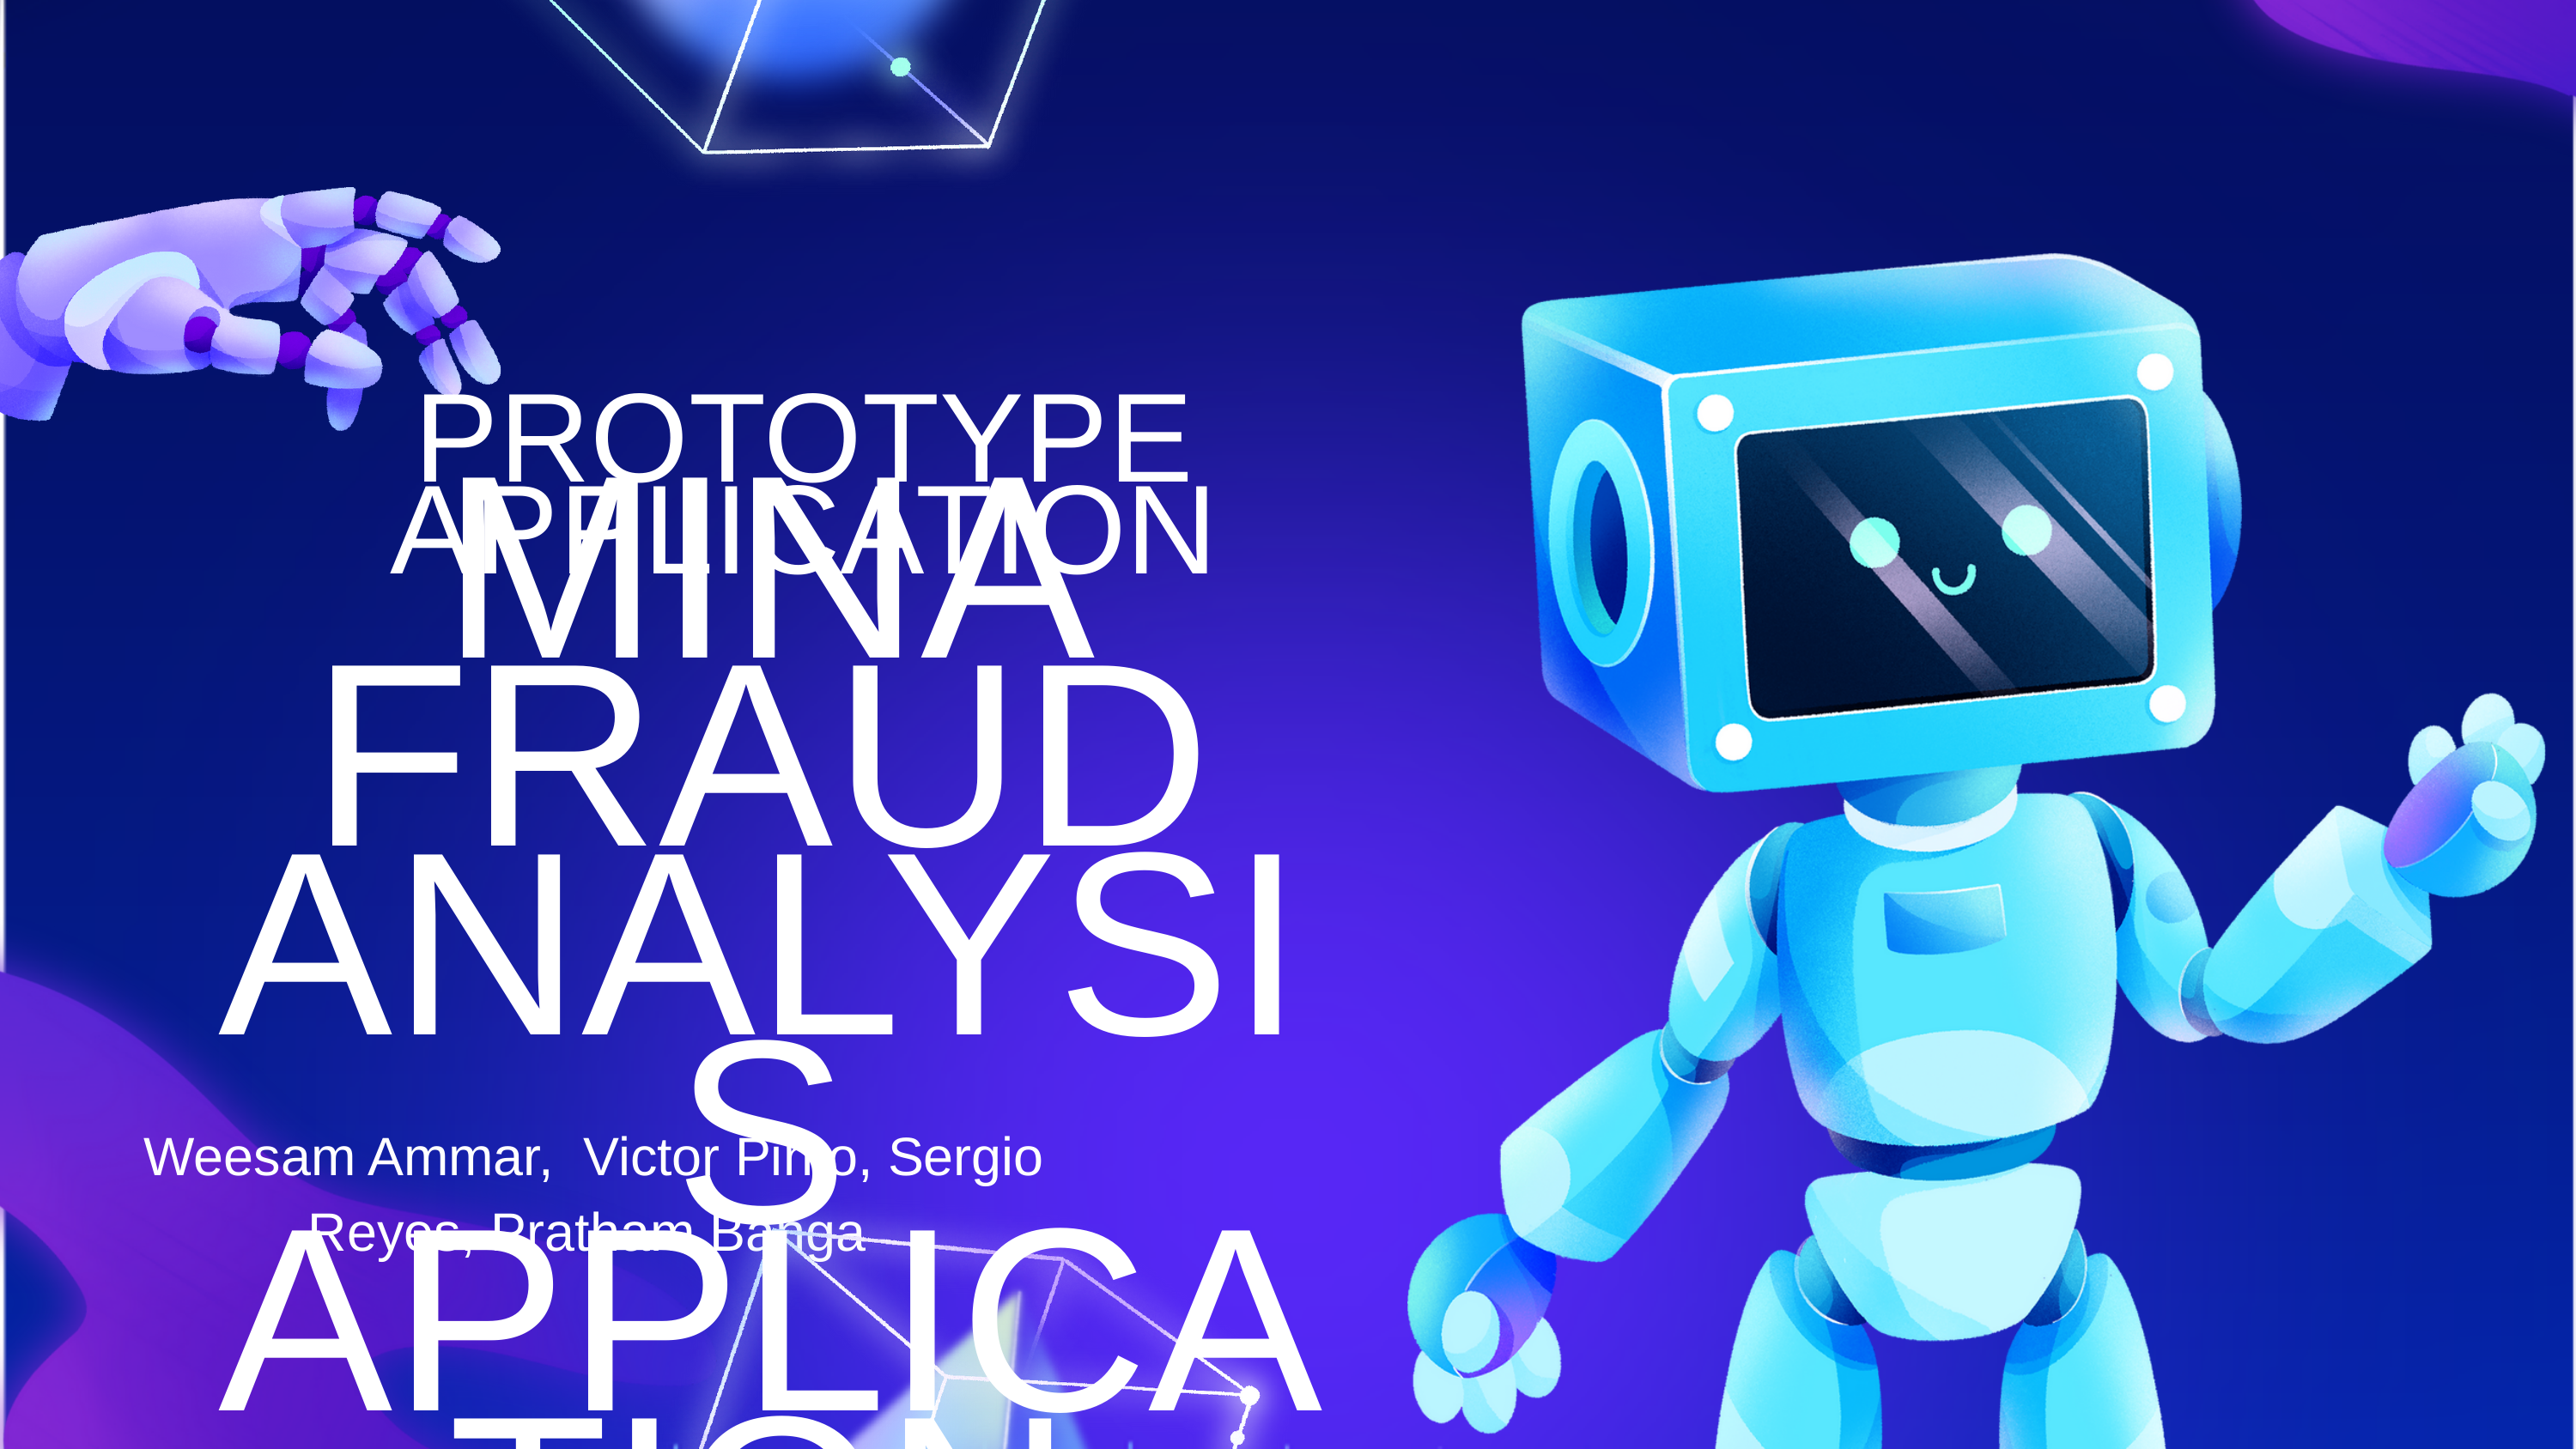

PROTOTYPE APPLICATION

MINA FRAUD ANALYSIS APPLICATION

Weesam Ammar,  Victor Pinto, Sergio Reyes, Pratham Banga